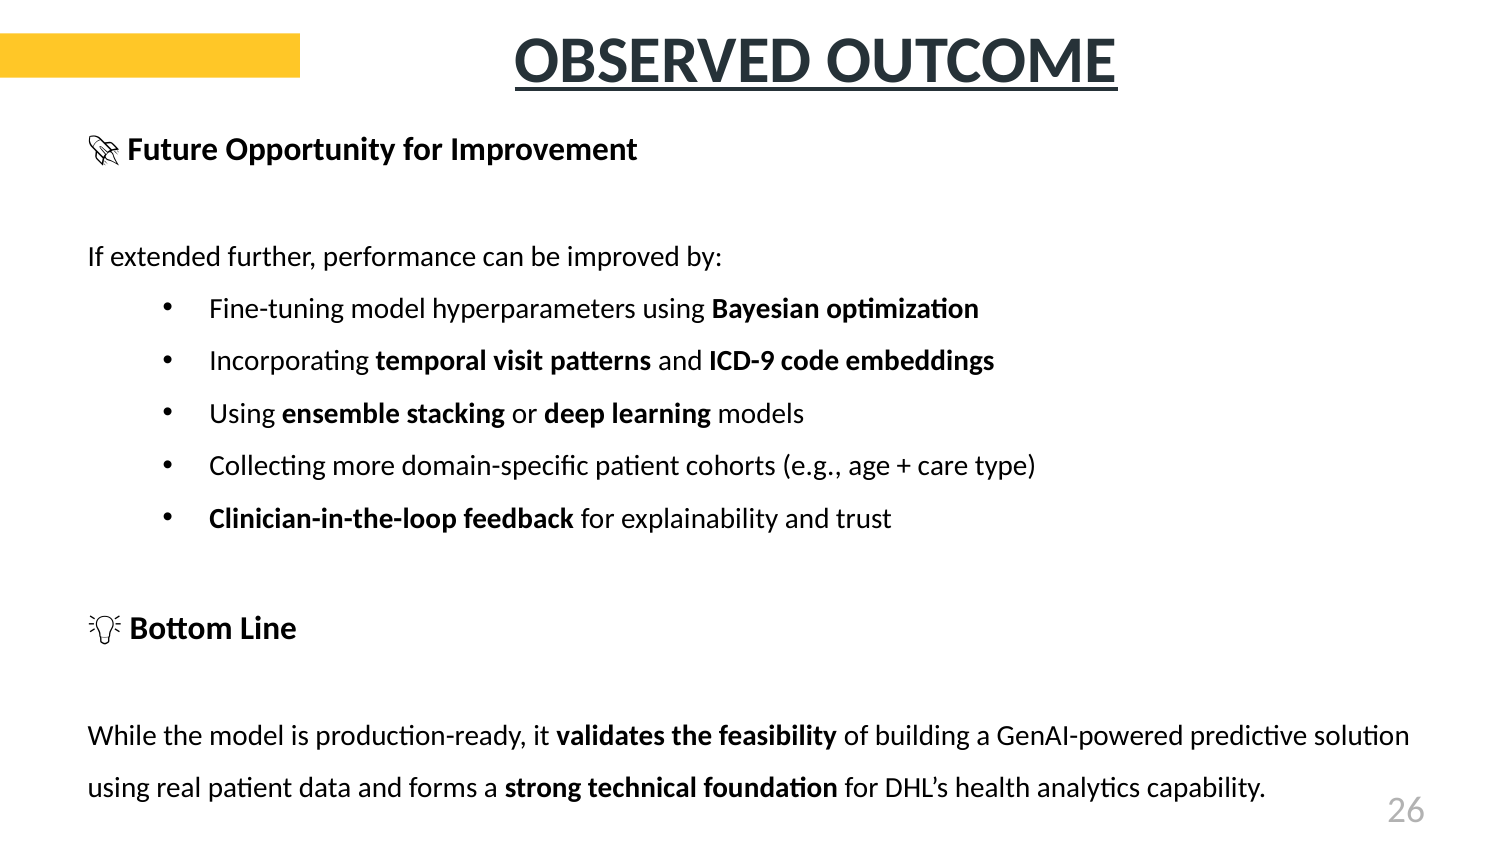

# OBSERVED OUTCOME

🚀 Future Opportunity for Improvement

If extended further, performance can be improved by:
Fine-tuning model hyperparameters using Bayesian optimization
Incorporating temporal visit patterns and ICD-9 code embeddings
Using ensemble stacking or deep learning models
Collecting more domain-specific patient cohorts (e.g., age + care type)
Clinician-in-the-loop feedback for explainability and trust

💡 Bottom Line

While the model is production-ready, it validates the feasibility of building a GenAI-powered predictive solution using real patient data and forms a strong technical foundation for DHL’s health analytics capability.
26